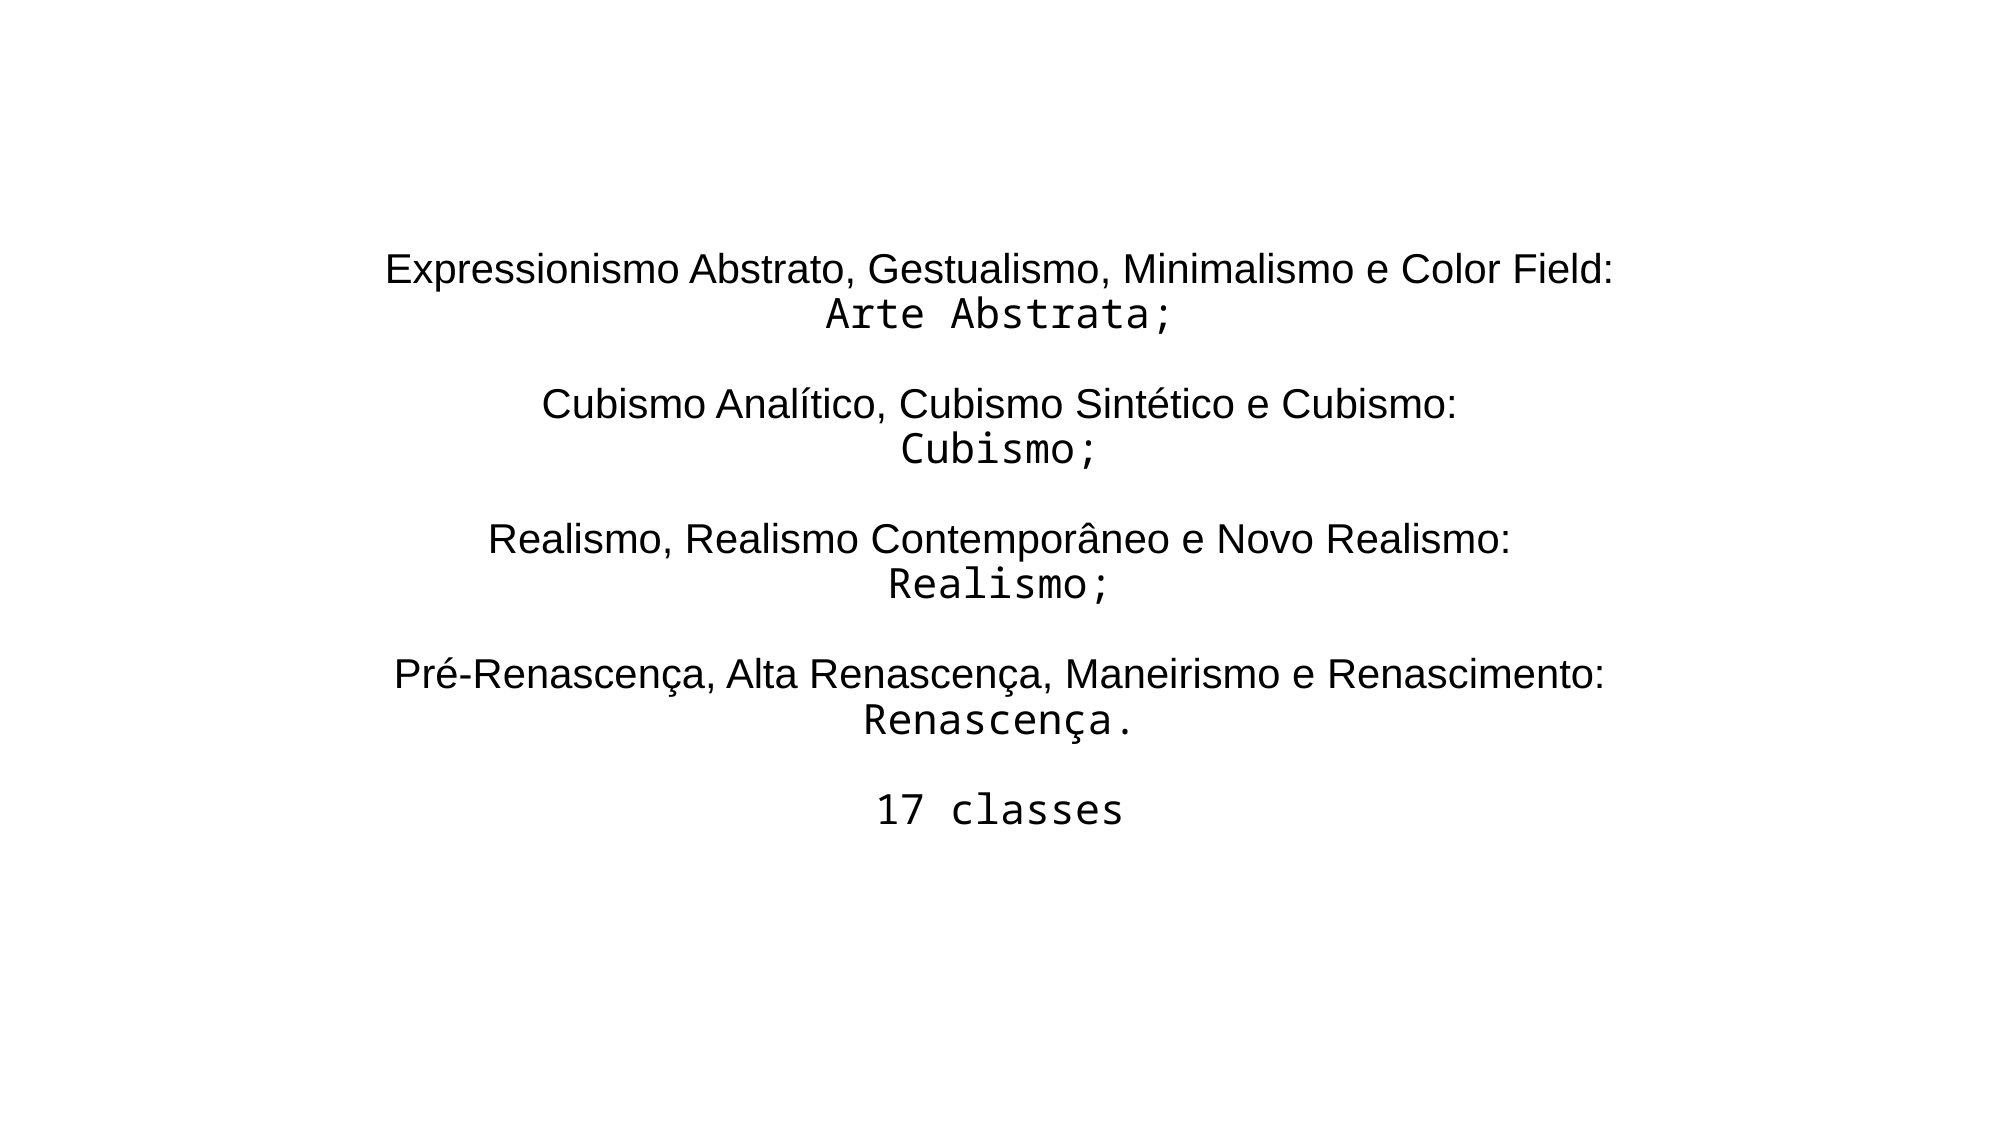

# Expressionismo Abstrato, Gestualismo, Minimalismo e Color Field: Arte Abstrata; Cubismo Analítico, Cubismo Sintético e Cubismo: Cubismo; Realismo, Realismo Contemporâneo e Novo Realismo: Realismo; Pré-Renascença, Alta Renascença, Maneirismo e Renascimento: Renascença. 17 classes